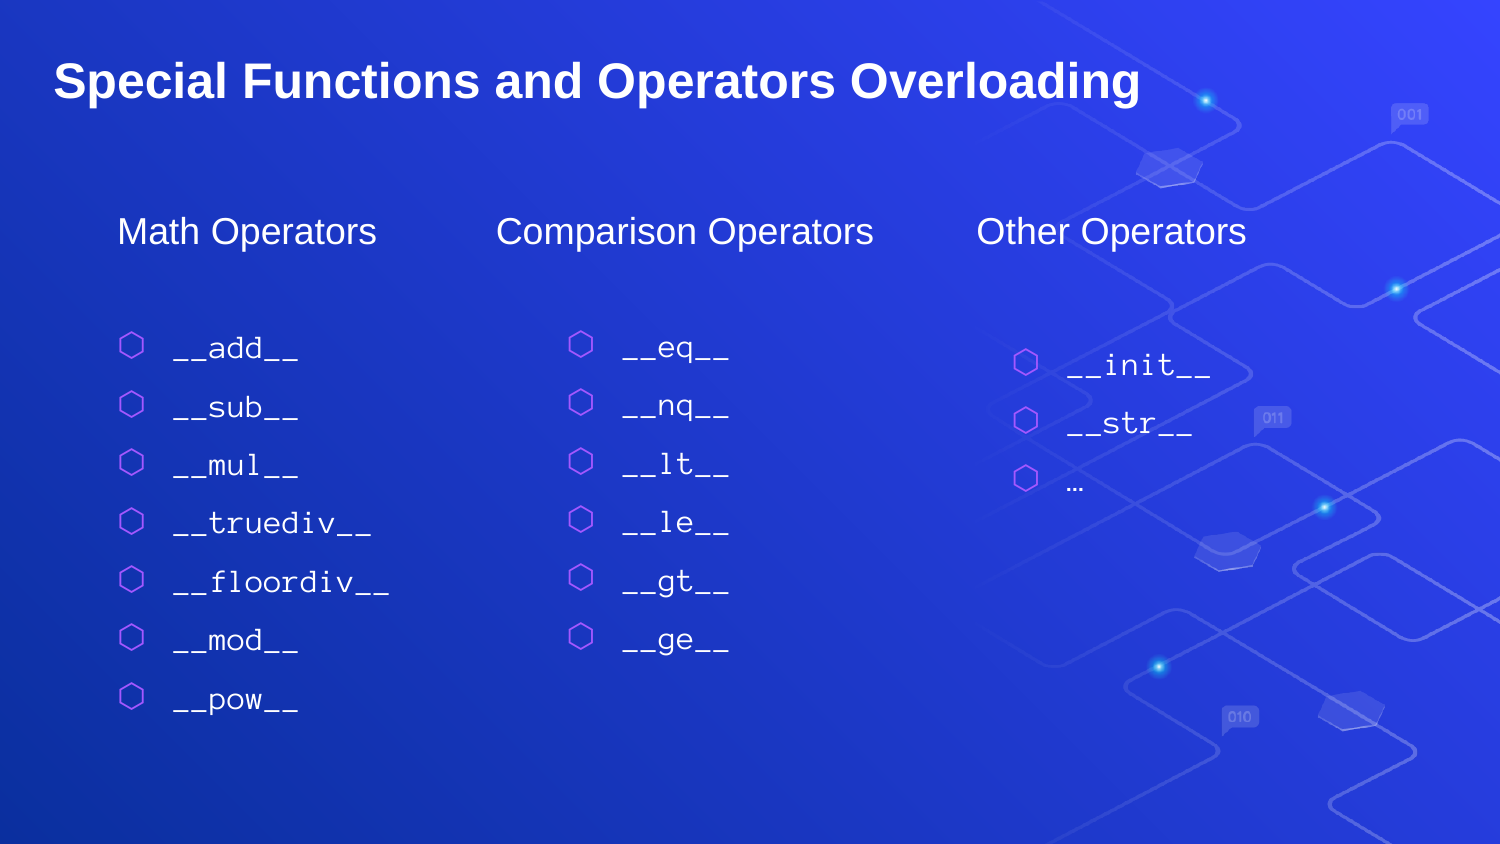

Special Functions and Operators Overloading

Comparison Operators
Other Operators
Math Operators

__eq__
__nq__
__lt__
__le__
__gt__
__ge__

__add__
__sub__
__mul__
__truediv__
__floordiv__
__mod__
__pow__

__init__
__str__
…